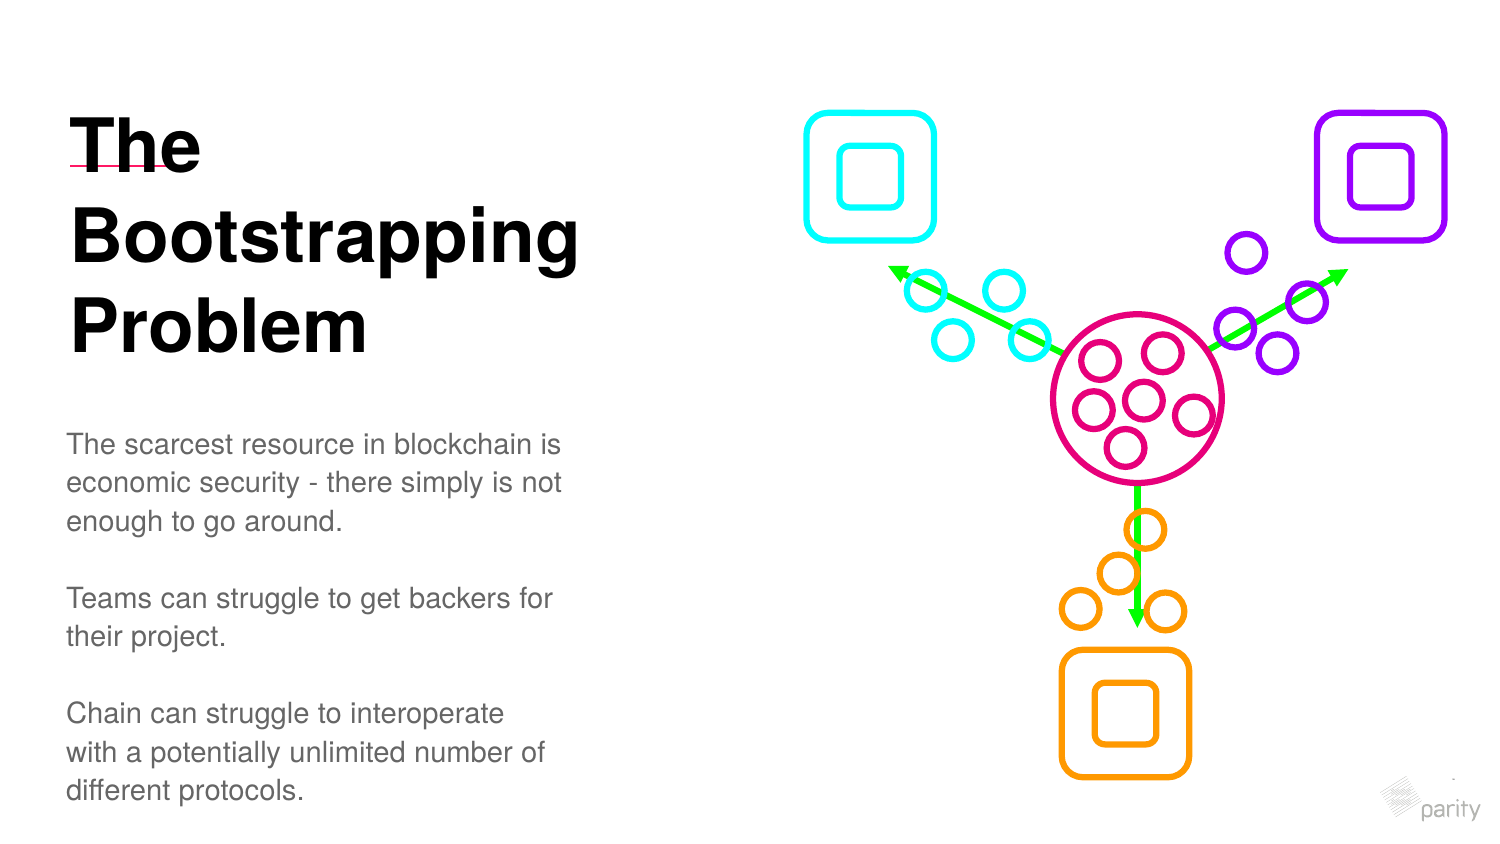

The
Bootstrapping
Problem

The scarcest resource in blockchain is economic security - there simply is not enough to go around.

Teams can struggle to get backers for their project.

Chain can struggle to interoperate with a potentially unlimited number of different protocols.

28